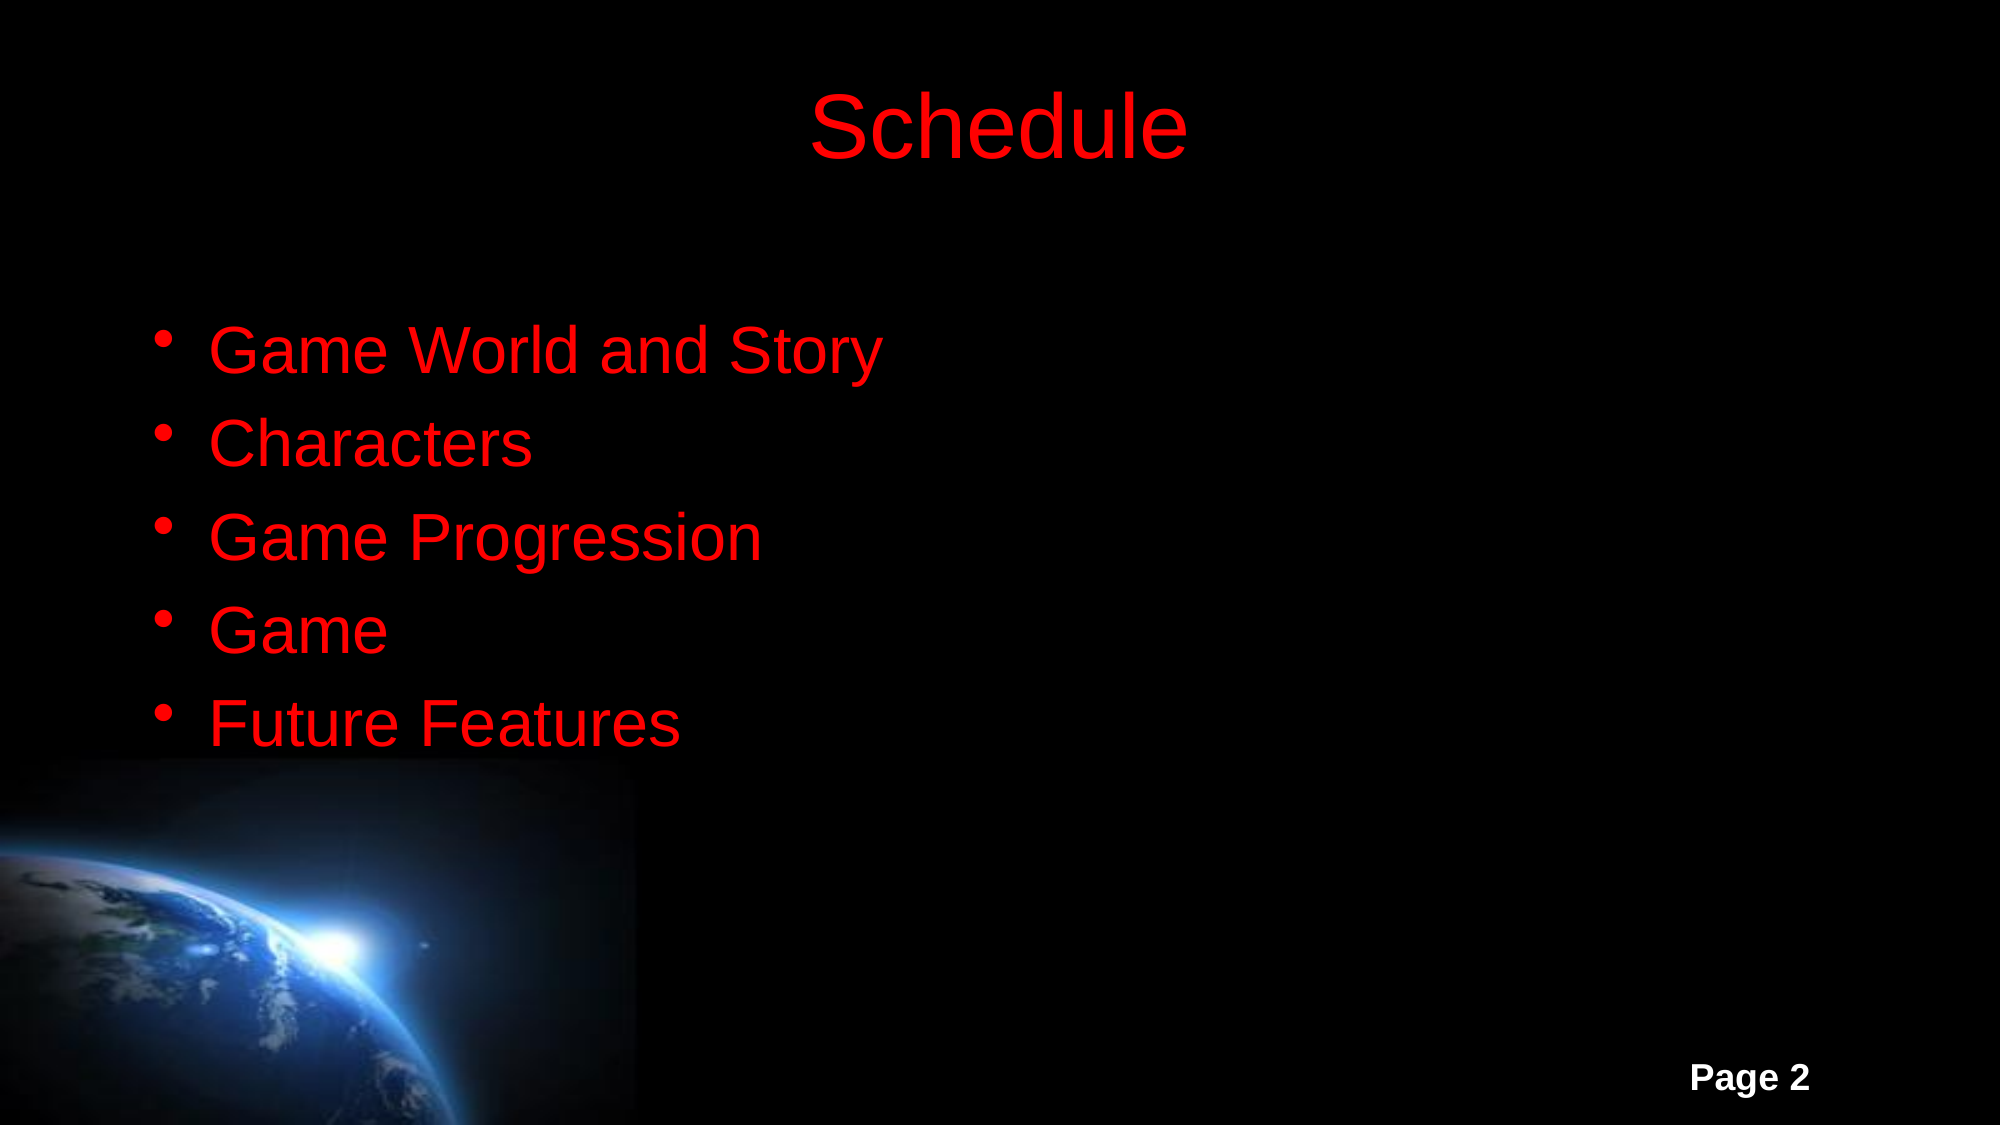

# Schedule
Game World and Story
Characters
Game Progression
Game
Future Features